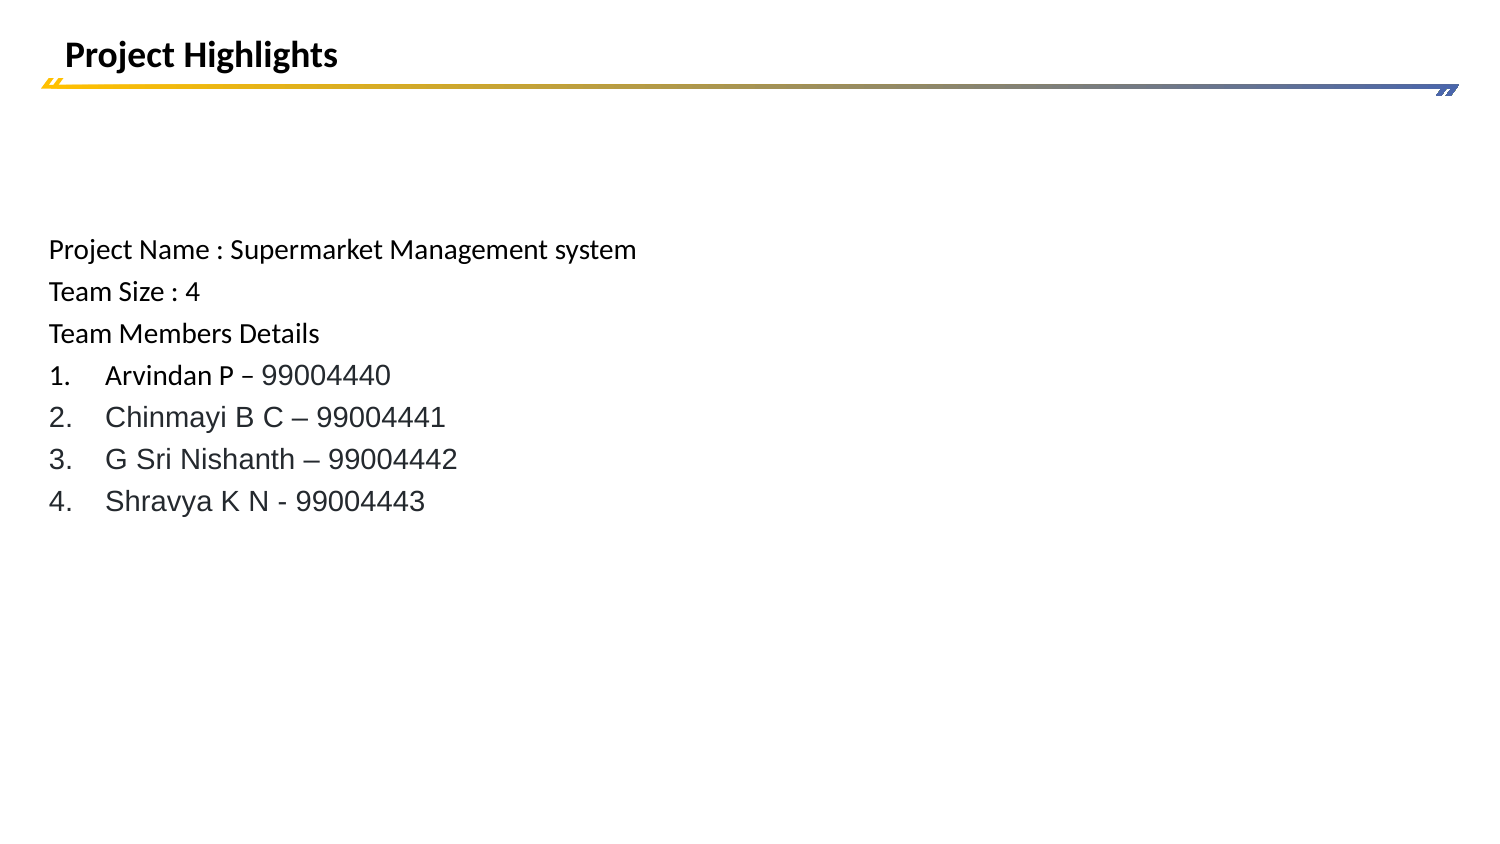

# Project Highlights
Project Name : Supermarket Management system
Team Size : 4
Team Members Details
Arvindan P – 99004440
Chinmayi B C – 99004441
G Sri Nishanth – 99004442
Shravya K N - 99004443